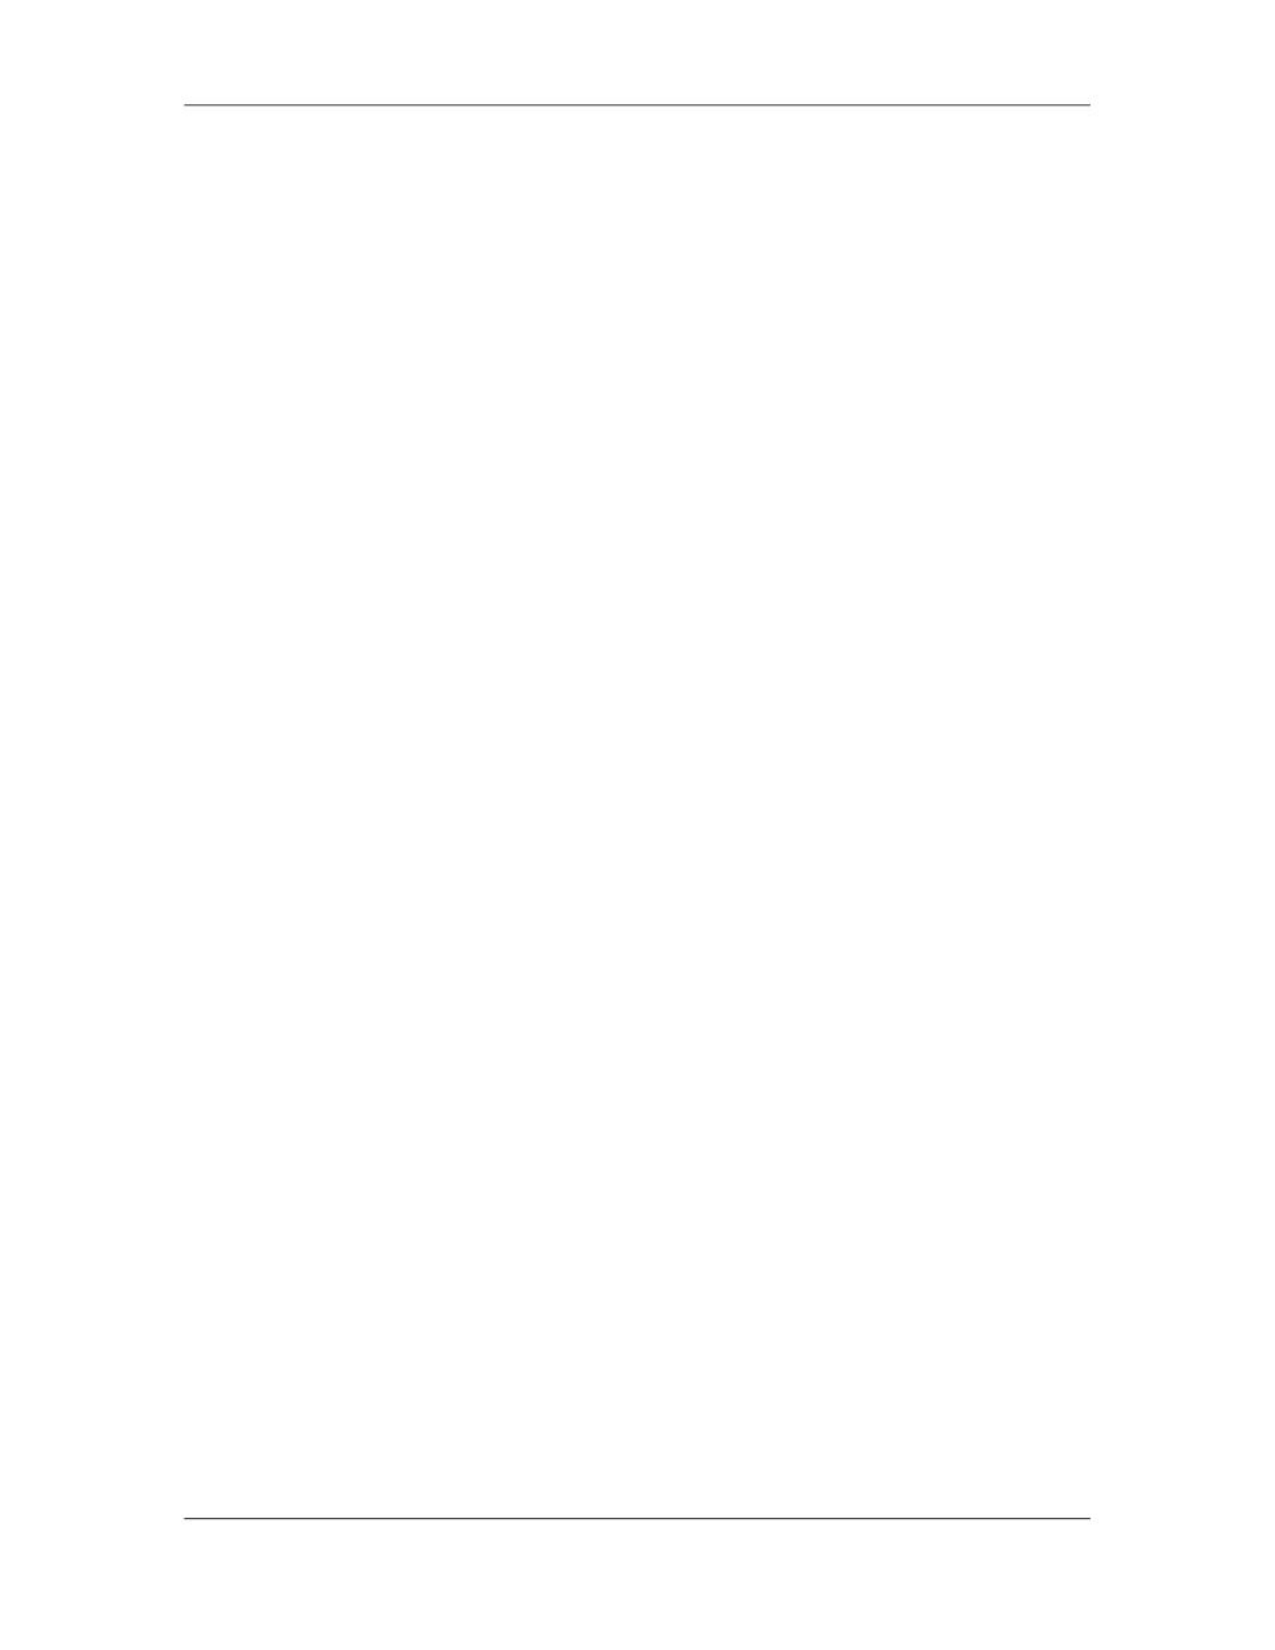

Software Project Management (CS615)

																																																																																																																																																																																																																														LECTURE # 31

																																																																																																																																																																																																																										6. ESTIMATION

																																																																											6.5																	Estimation – Tools

																																																																															iii.															Measuring effort for a project

																																																																																																									c)							Constructive Cost Model (COCOMO)

																																																																																																									The COCOMO technique is another popular estimation technique. Dr: Barry

																																																																																																									Boehm propounded this technique in 1981. COCOMO uses cost driver attributes

																																																																																																									to calculate the effort and duration of a project. The COCOMO technique has

																																																																																																									three levels of implementation. With each level, the complexity of the model

																																																																																																									increases. The levels of the COCOMO technique are:

																																																																																																			i.															Basic

																																																																																																	ii.															Intermediate

																																																																																														iii.															Advanced

																																																																																				i.															Basic COCOMO

																																																																																																									The basic COCOMO technique estimates the effort and cost of a software project

																																																																																																									by using only the lines of code. You, use basic COCOMO when you need a rough

																																																																																																									estimate of effort, such as during maintenance projects. This is because in such

																																																																																																									projects, a majority of the work is already completed. Estimating the effort in the
																																																																																																									basic COCOMO technique involves three steps.

																																																																																																									1.							Estimating the total delivered lines of code

																																																																																																									2.							Determining the effort constants based on the type of the project

																																																																																																									3.							Substituting values for lines of code and effort constant in a formula

																																																																																																									You have already seen how the total delivered lines of code are estimated. The

																																																																																																									next step in the COCOMO model is to determine the type of the project being
																																																																																																									developed. The basic COCOMO technique considers three types of projects to

																																																																																																									calculate effort.

																																																																																																									– 						Organic

																																																																																																									– 						Embedded
																																																																																																									– 						Semidetached

																																																																																																									Organic projects have sufficient and defined objectives. The organizations that

																																																																																																									undertake organic projects have ample experience in development and use small
																																																																																																									development teams. These are simple business and financial applications; such as

																																																																																																									a banking system and inventory system.

																																																																																						                                                                                                                                 233

																																																																																																																																																																																						© Copyright Virtual University of Pakistan